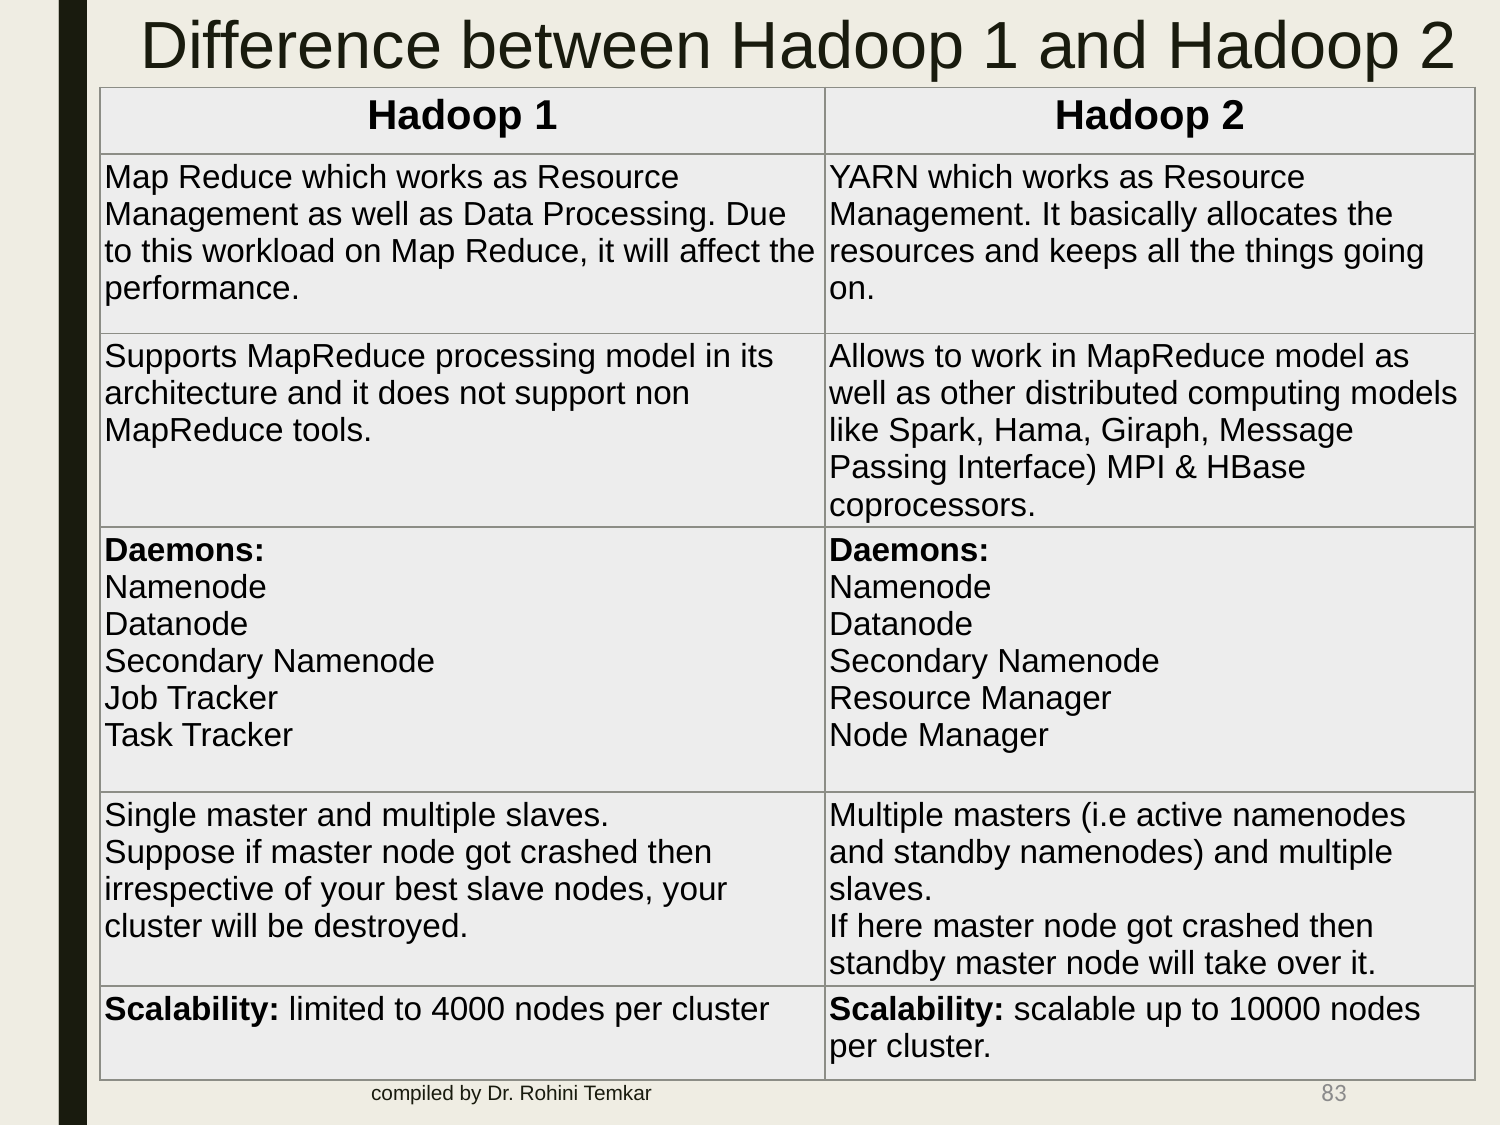

# Difference between Hadoop 1 and Hadoop 2
| Hadoop 1 | Hadoop 2 |
| --- | --- |
| Map Reduce which works as Resource Management as well as Data Processing. Due to this workload on Map Reduce, it will affect the performance. | YARN which works as Resource Management. It basically allocates the resources and keeps all the things going on. |
| Supports MapReduce processing model in its architecture and it does not support non MapReduce tools. | Allows to work in MapReduce model as well as other distributed computing models like Spark, Hama, Giraph, Message Passing Interface) MPI & HBase coprocessors. |
| Daemons: Namenode Datanode Secondary Namenode Job Tracker Task Tracker | Daemons: Namenode Datanode Secondary Namenode Resource Manager Node Manager |
| Single master and multiple slaves. Suppose if master node got crashed then irrespective of your best slave nodes, your cluster will be destroyed. | Multiple masters (i.e active namenodes and standby namenodes) and multiple slaves. If here master node got crashed then standby master node will take over it. |
| Scalability: limited to 4000 nodes per cluster | Scalability: scalable up to 10000 nodes per cluster. |
compiled by Dr. Rohini Temkar
83